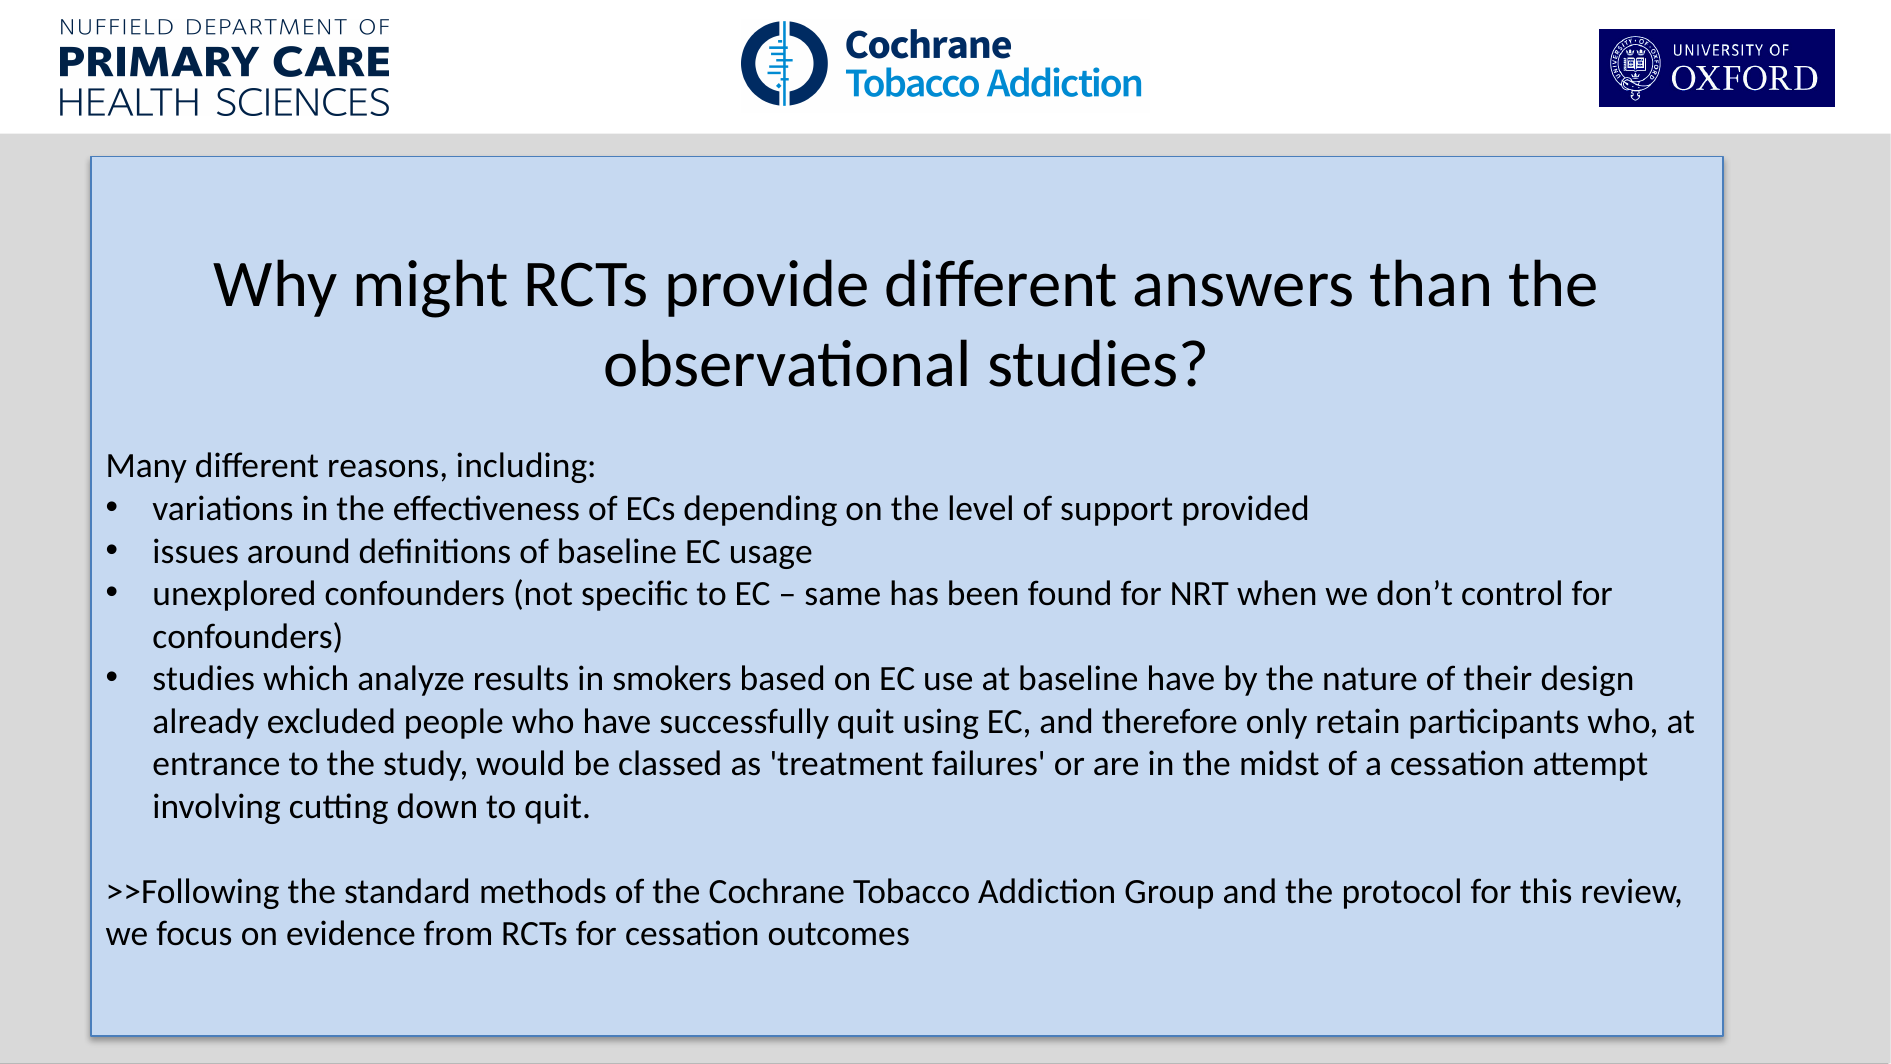

Why might RCTs provide different answers than the observational studies?

Many different reasons, including:
variations in the effectiveness of ECs depending on the level of support provided
issues around definitions of baseline EC usage
unexplored confounders (not specific to EC – same has been found for NRT when we don’t control for confounders)
studies which analyze results in smokers based on EC use at baseline have by the nature of their design already excluded people who have successfully quit using EC, and therefore only retain participants who, at entrance to the study, would be classed as 'treatment failures' or are in the midst of a cessation attempt involving cutting down to quit.

>>Following the standard methods of the Cochrane Tobacco Addiction Group and the protocol for this review, we focus on evidence from RCTs for cessation outcomes
#